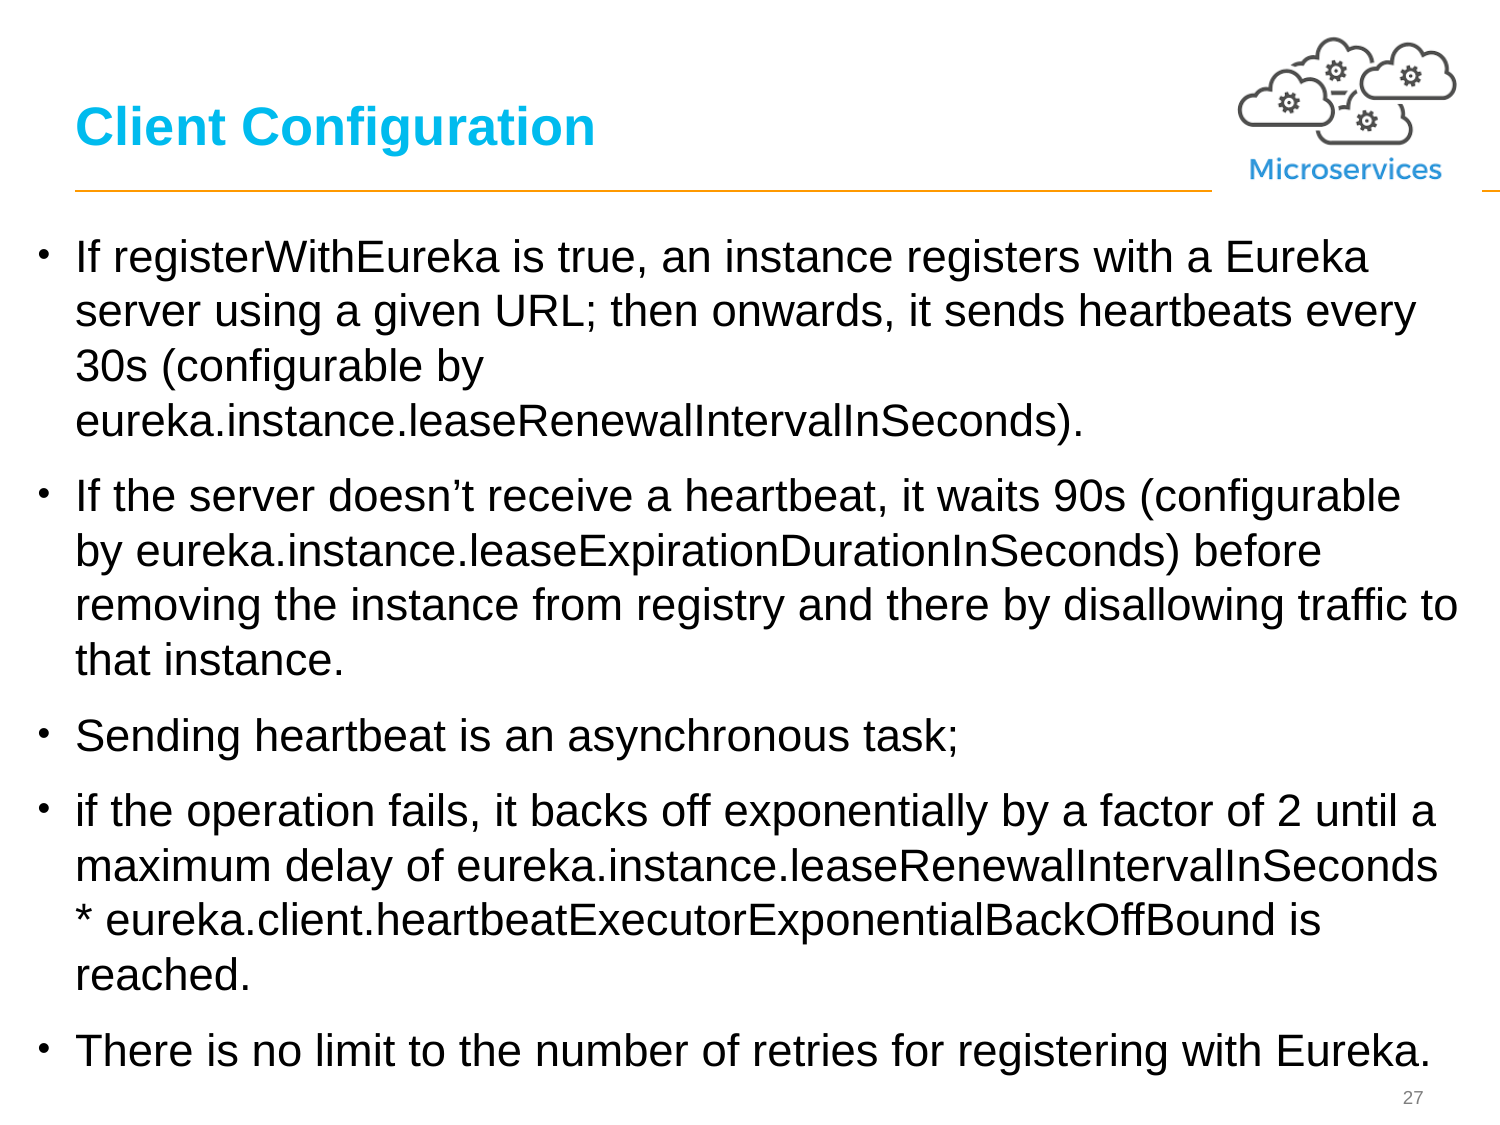

# Client Configuration
If registerWithEureka is true, an instance registers with a Eureka server using a given URL; then onwards, it sends heartbeats every 30s (configurable by eureka.instance.leaseRenewalIntervalInSeconds).
If the server doesn’t receive a heartbeat, it waits 90s (configurable by eureka.instance.leaseExpirationDurationInSeconds) before removing the instance from registry and there by disallowing traffic to that instance.
Sending heartbeat is an asynchronous task;
if the operation fails, it backs off exponentially by a factor of 2 until a maximum delay of eureka.instance.leaseRenewalIntervalInSeconds * eureka.client.heartbeatExecutorExponentialBackOffBound is reached.
There is no limit to the number of retries for registering with Eureka.